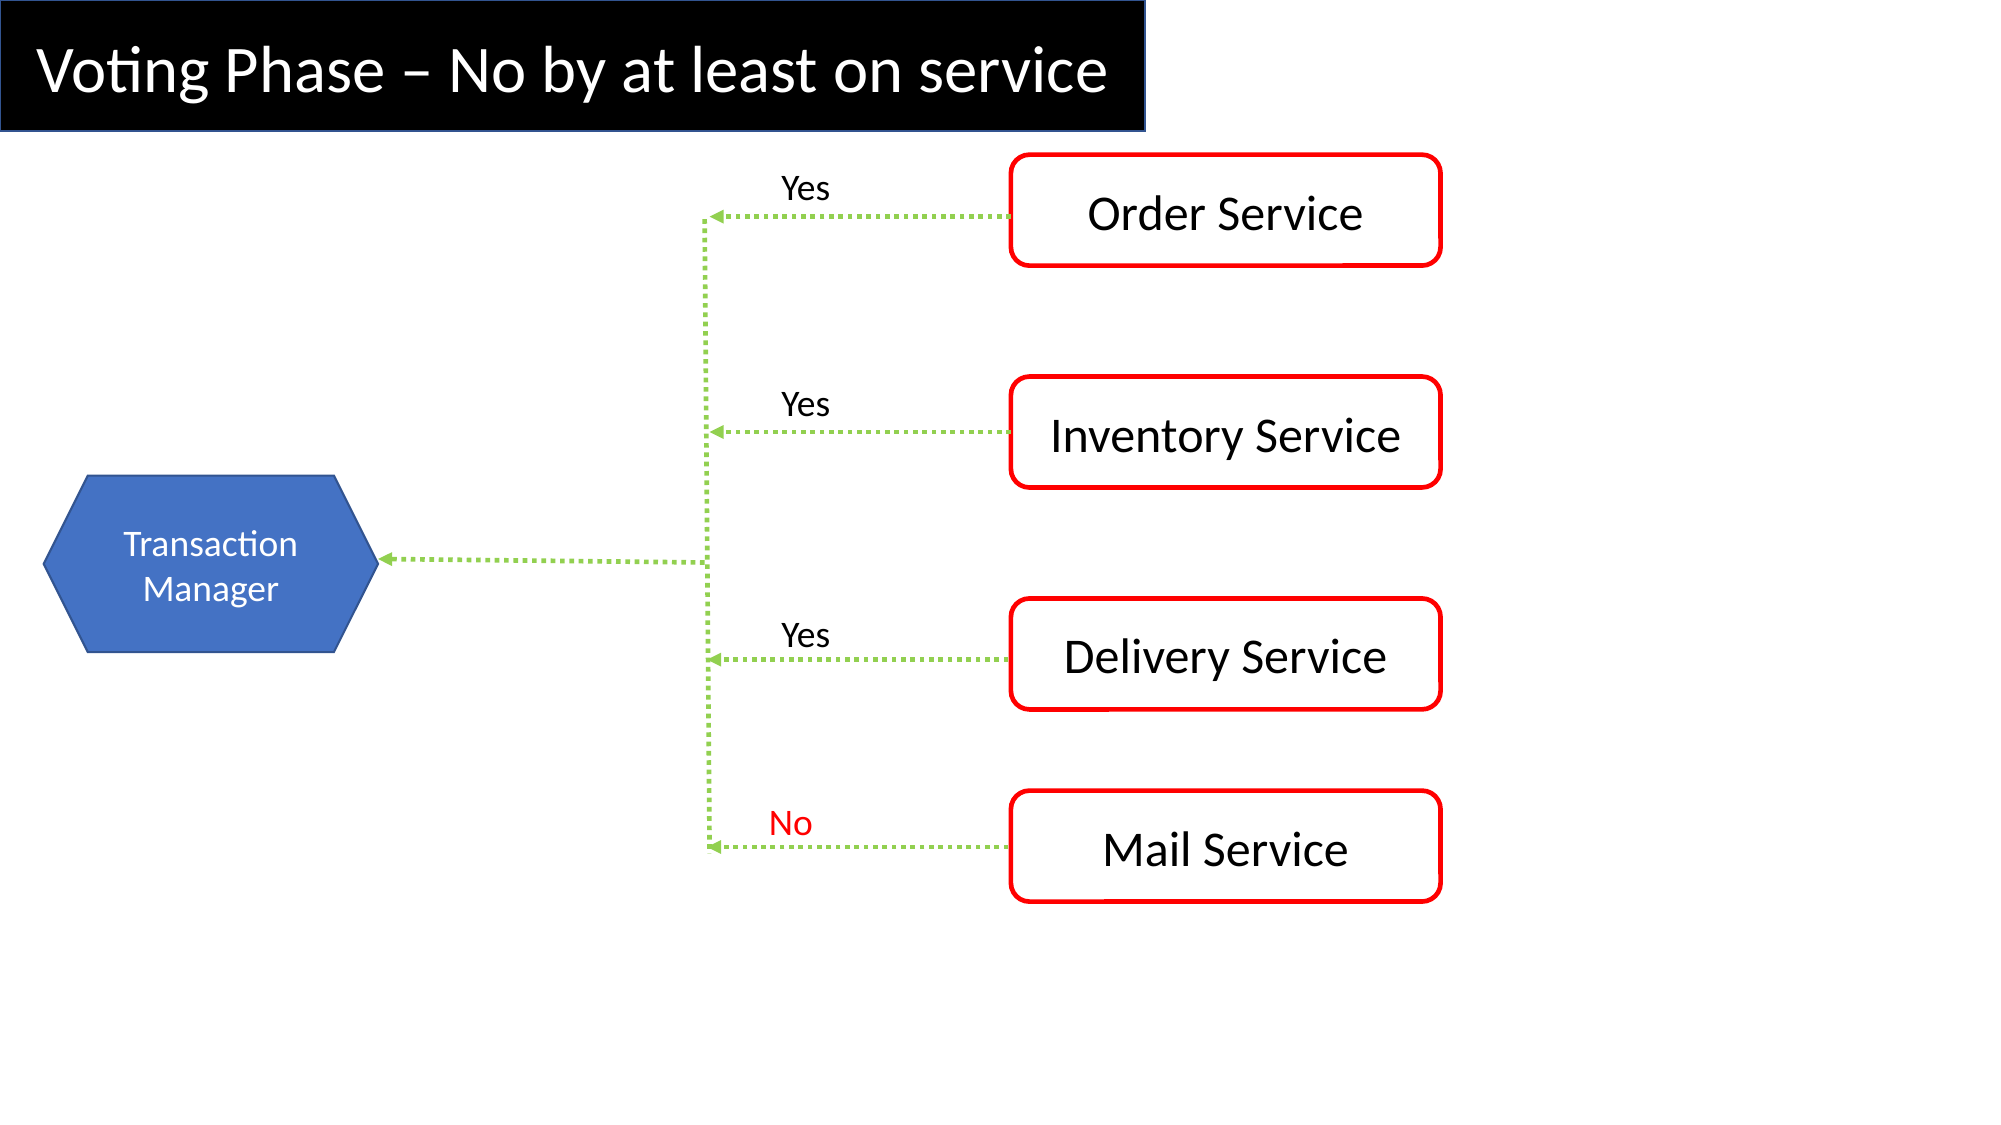

Voting Phase – No by at least on service
Order Service
Yes
Yes
Inventory Service
Transaction Manager
Delivery Service
Yes
No
Mail Service